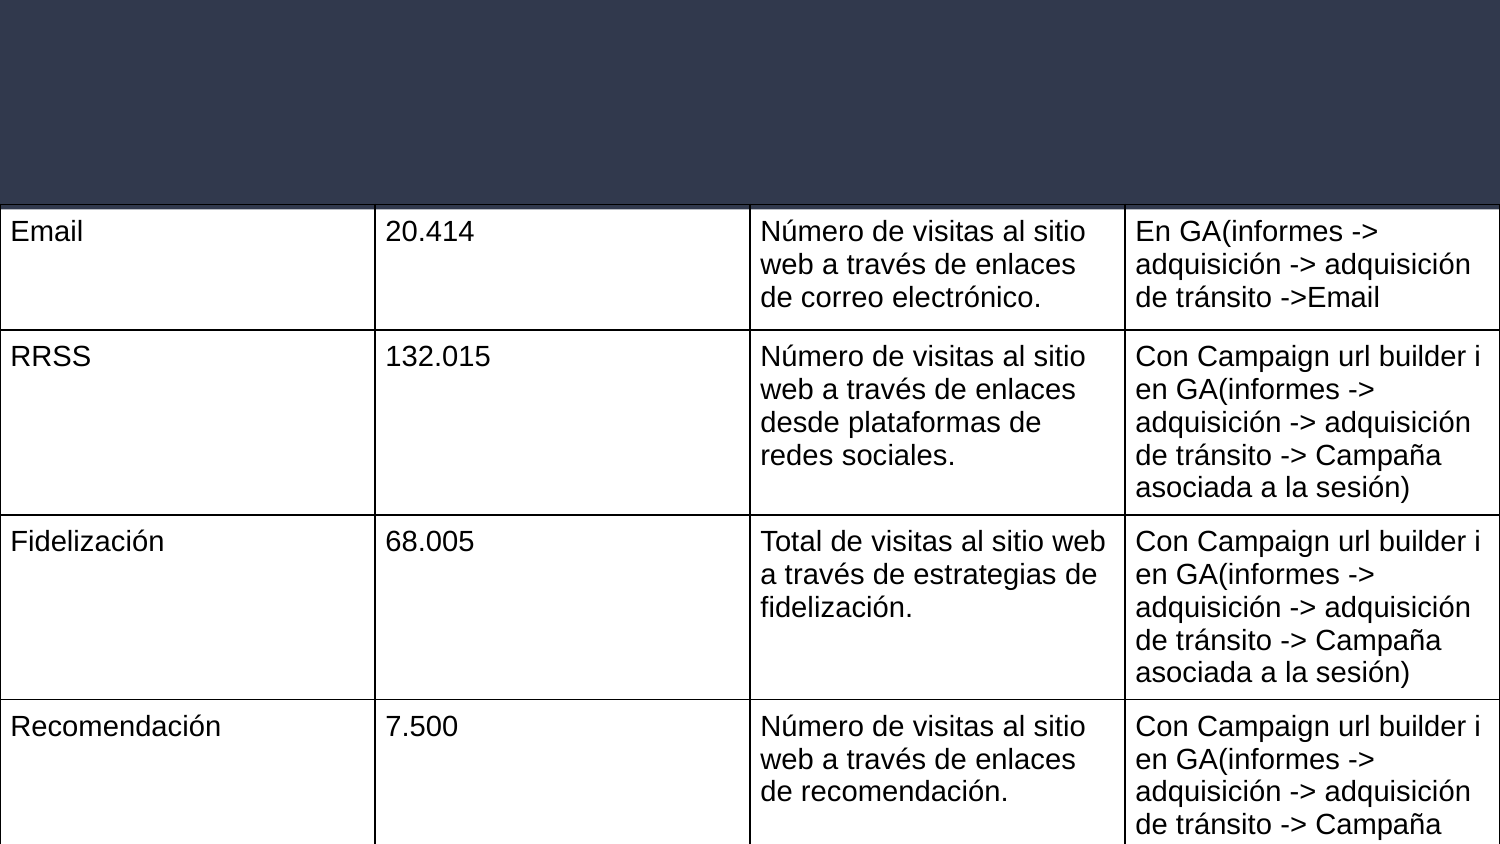

| Email | 20.414 | Número de visitas al sitio web a través de enlaces de correo electrónico. | En GA(informes -> adquisición -> adquisición de tránsito ->Email |
| --- | --- | --- | --- |
| RRSS | 132.015 | Número de visitas al sitio web a través de enlaces desde plataformas de redes sociales. | Con Campaign url builder i en GA(informes -> adquisición -> adquisición de tránsito -> Campaña asociada a la sesión) |
| Fidelización | 68.005 | Total de visitas al sitio web a través de estrategias de fidelización. | Con Campaign url builder i en GA(informes -> adquisición -> adquisición de tránsito -> Campaña asociada a la sesión) |
| Recomendación | 7.500 | Número de visitas al sitio web a través de enlaces de recomendación. | Con Campaign url builder i en GA(informes -> adquisición -> adquisición de tránsito -> Campaña asociada a la sesión) |